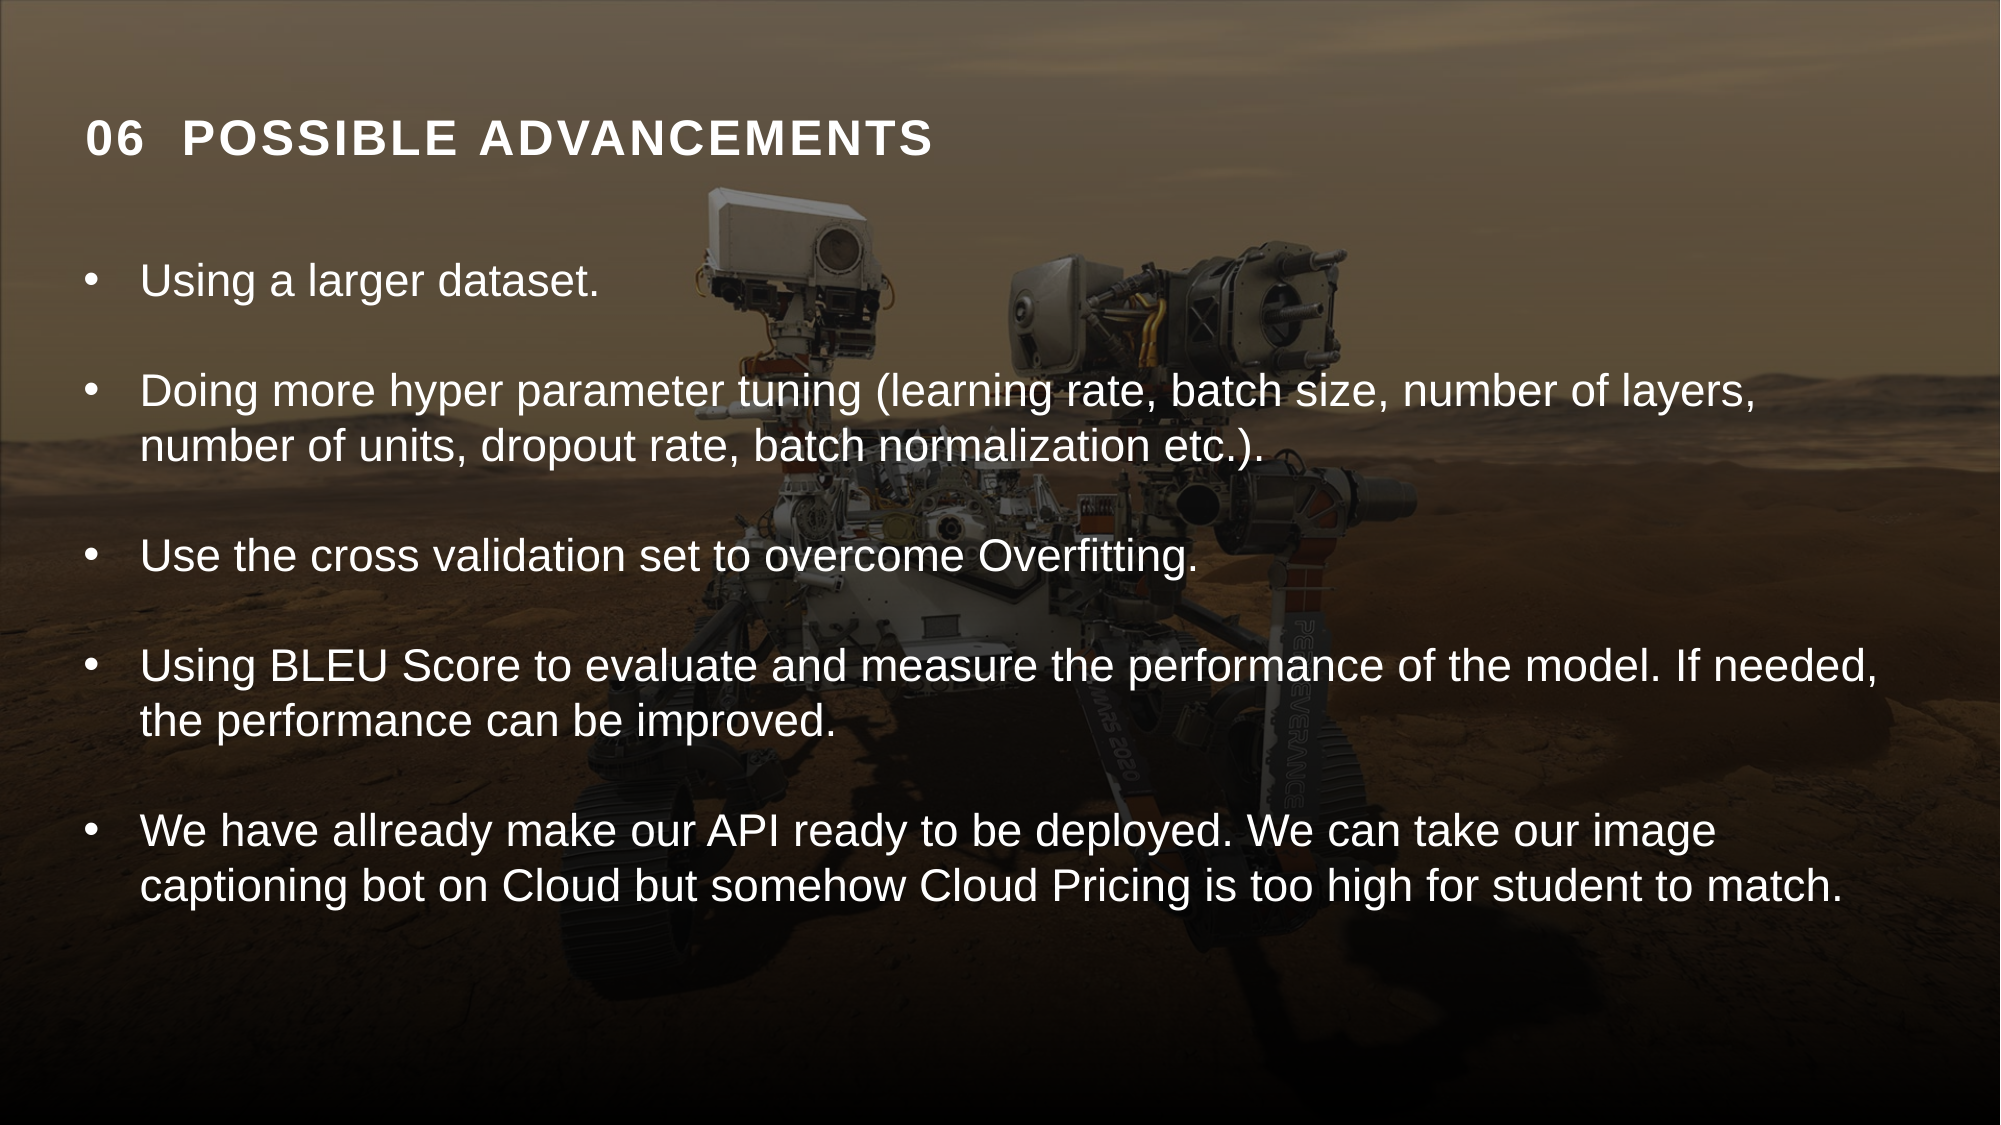

06  POSSIBLE ADVANCEMENTS

Using a larger dataset.

Doing more hyper parameter tuning (learning rate, batch size, number of layers, number of units, dropout rate, batch normalization etc.).

Use the cross validation set to overcome Overfitting.

Using BLEU Score to evaluate and measure the performance of the model. If needed, the performance can be improved.

We have allready make our API ready to be deployed. We can take our image captioning bot on Cloud but somehow Cloud Pricing is too high for student to match.